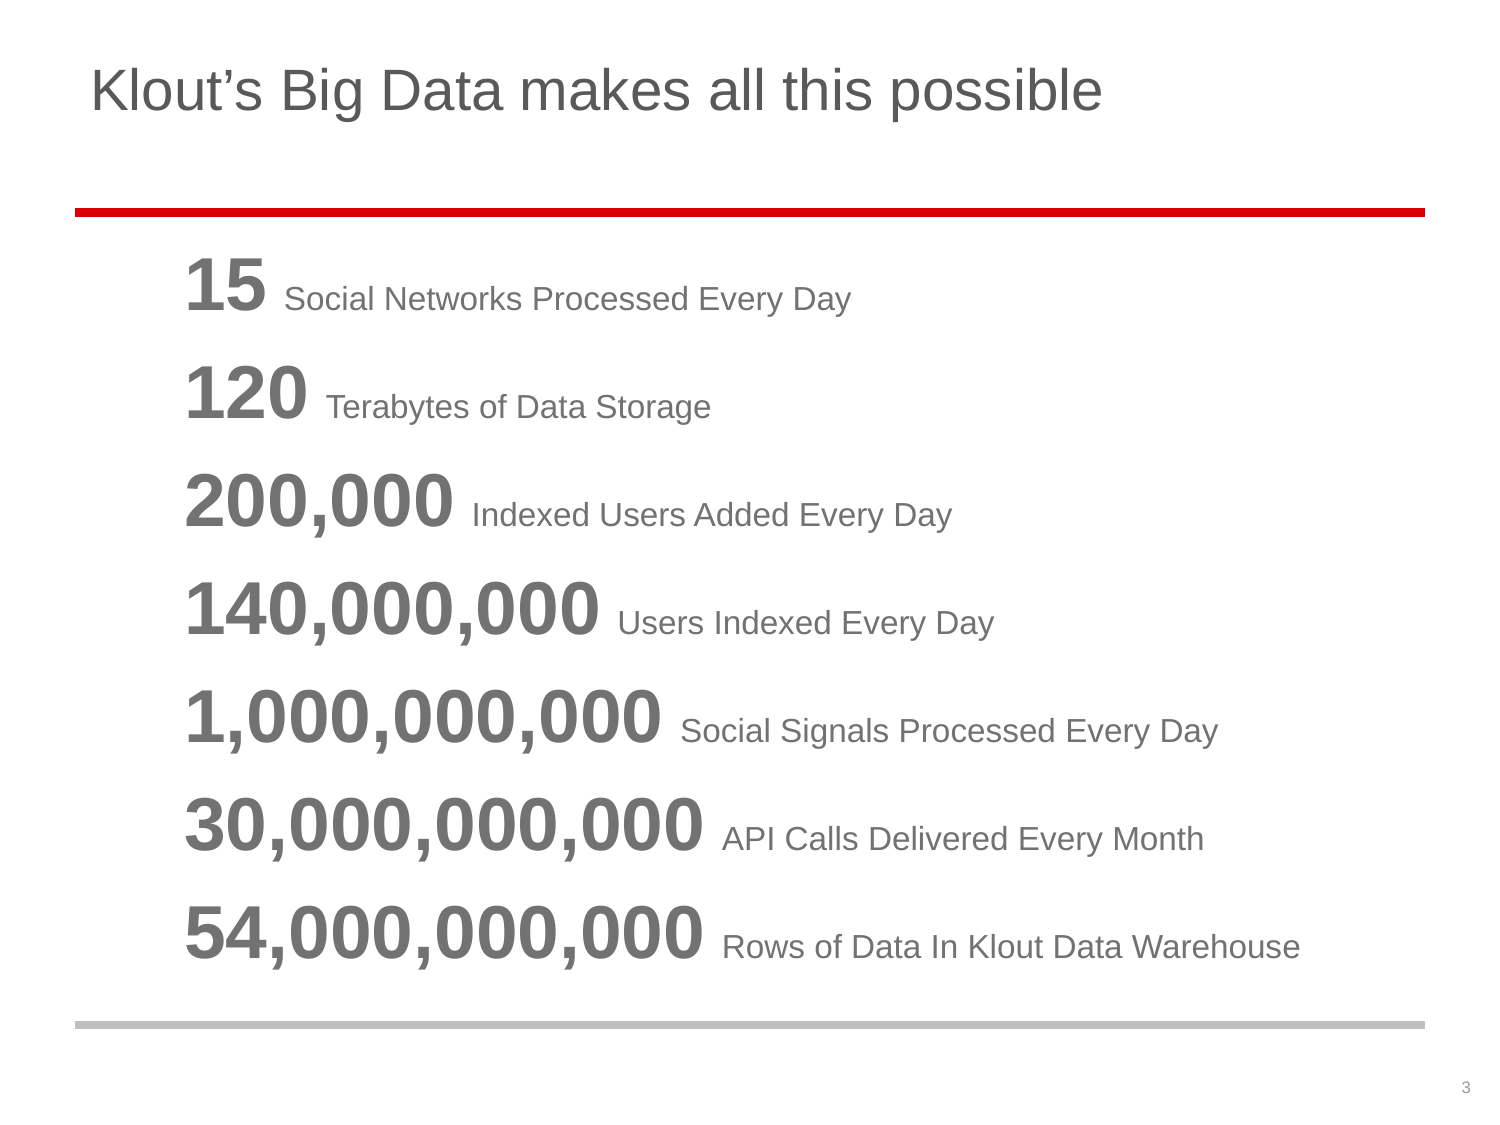

# Klout’s Big Data makes all this possible
15 Social Networks Processed Every Day
120 Terabytes of Data Storage
200,000 Indexed Users Added Every Day
140,000,000 Users Indexed Every Day
1,000,000,000 Social Signals Processed Every Day
30,000,000,000 API Calls Delivered Every Month
54,000,000,000 Rows of Data In Klout Data Warehouse
3